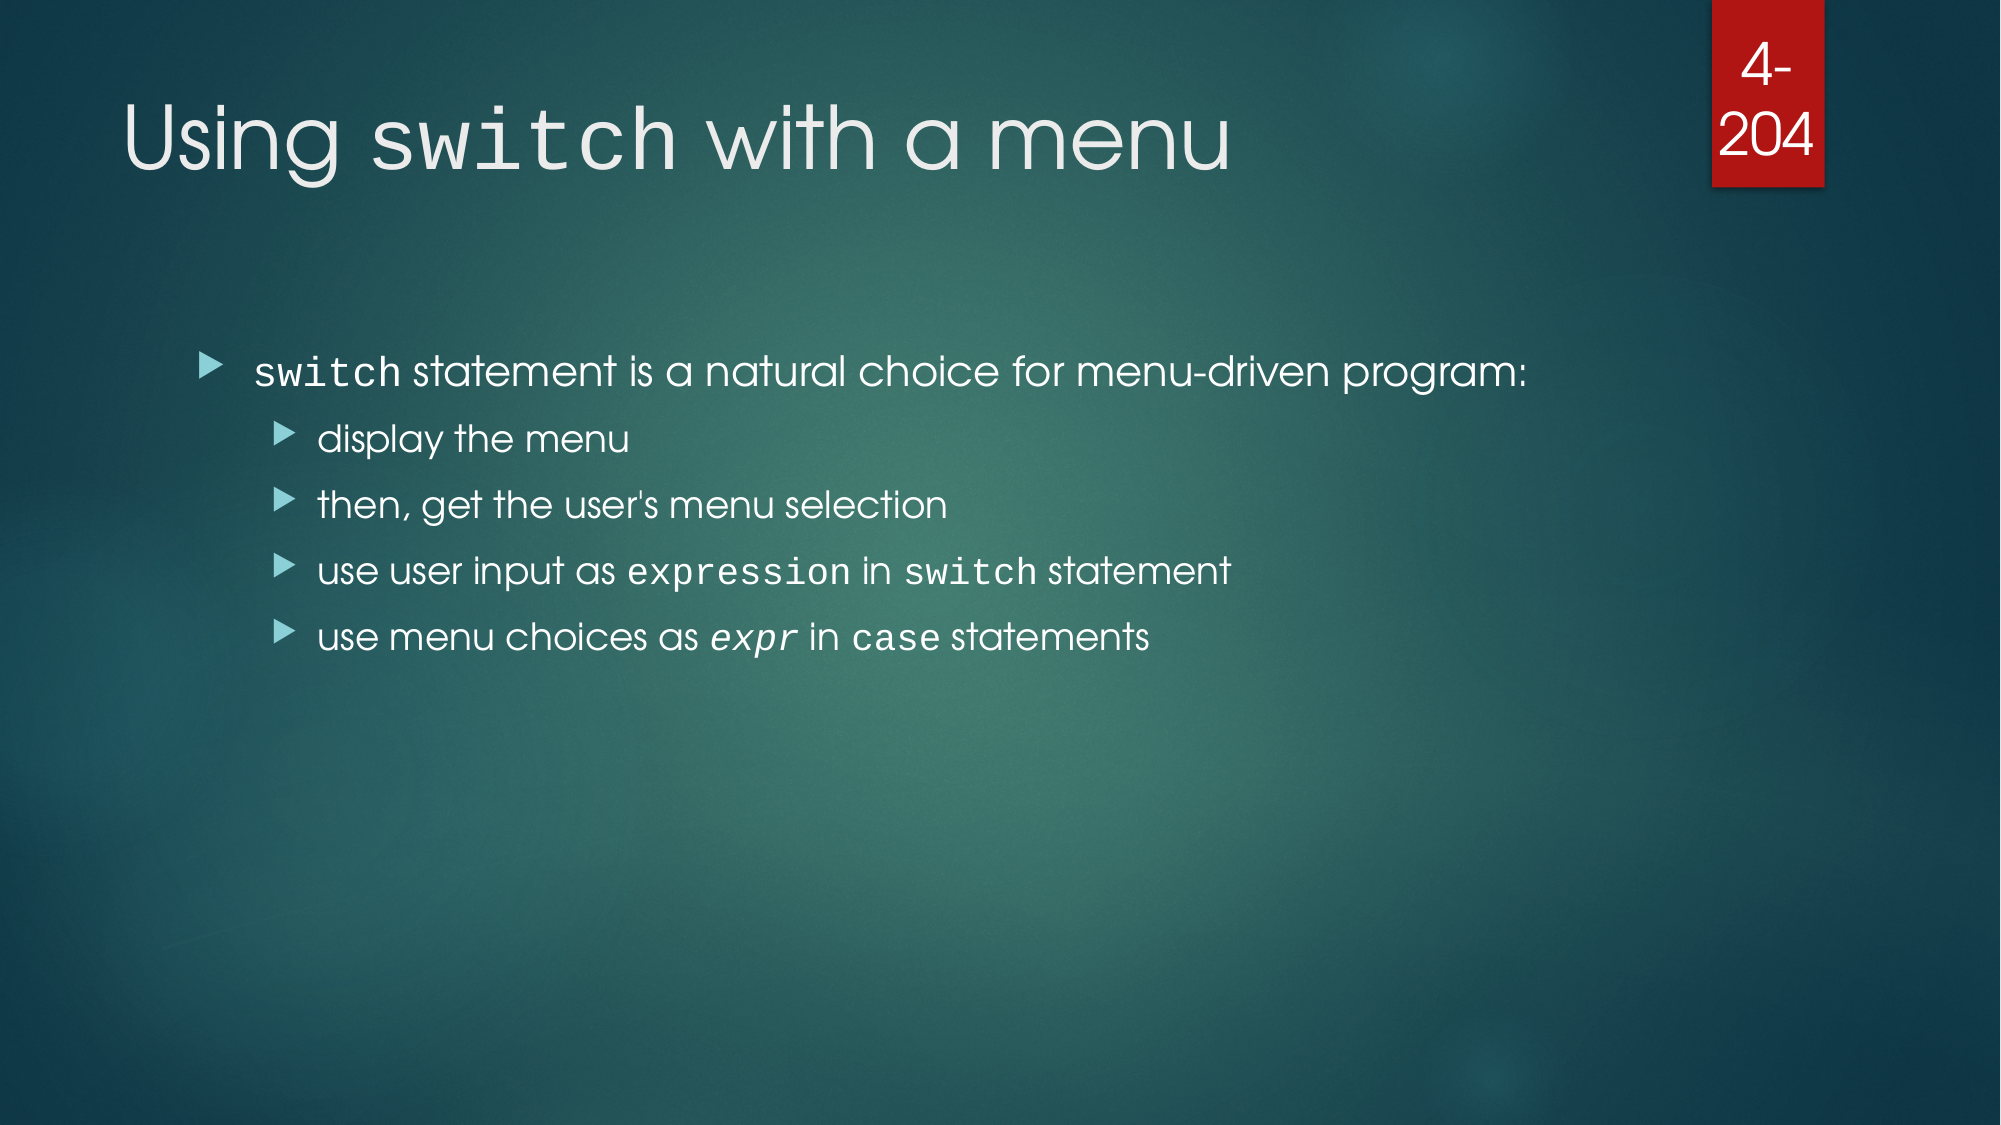

# Using switch with a menu
4-204
switch statement is a natural choice for menu-driven program:
display the menu
then, get the user's menu selection
use user input as expression in switch statement
use menu choices as expr in case statements